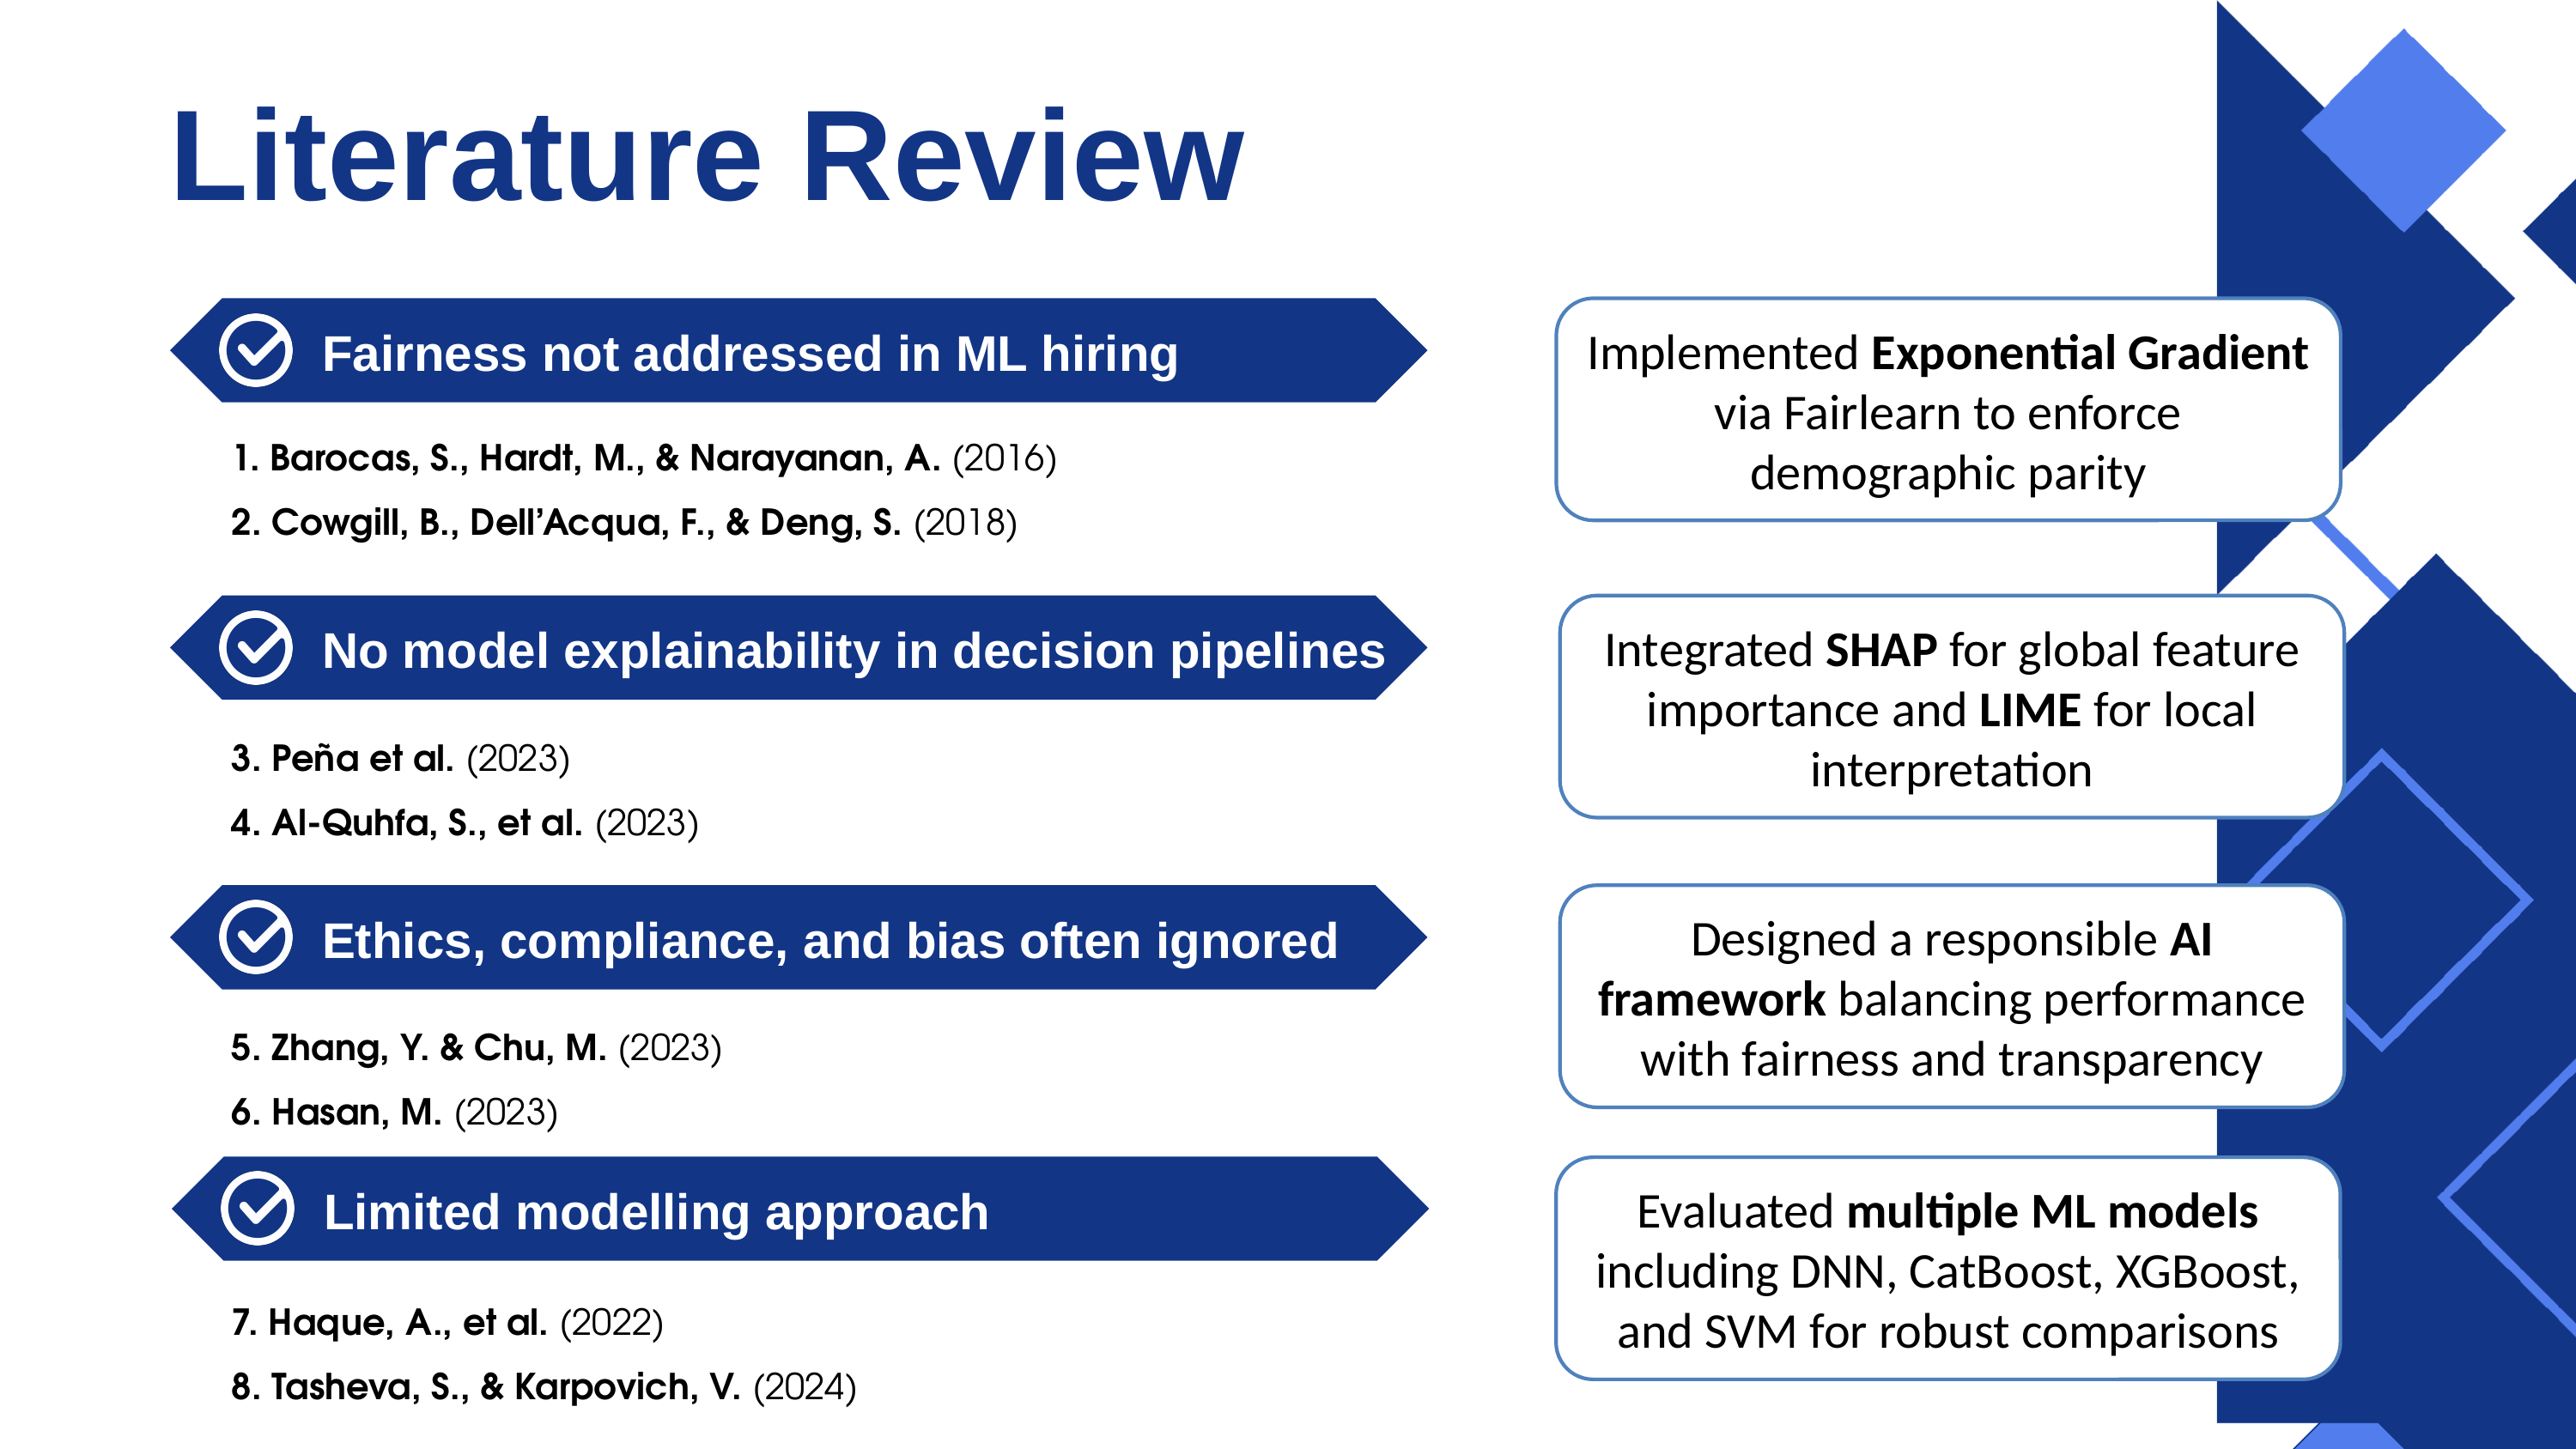

Literature Review

Implemented Exponential Gradient via Fairlearn to enforce demographic parity

Fairness not addressed in ML hiring
 Barocas, S., Hardt, M., & Narayanan, A. (2016)
2. Cowgill, B., Dell’Acqua, F., & Deng, S. (2018)

Integrated SHAP for global feature importance and LIME for local interpretation

No model explainability in decision pipelines
3. Peña et al. (2023)
4. Al-Quhfa, S., et al. (2023)

Designed a responsible AI framework balancing performance with fairness and transparency

Ethics, compliance, and bias often ignored

5. Zhang, Y. & Chu, M. (2023)
6. Hasan, M. (2023)

Evaluated multiple ML models including DNN, CatBoost, XGBoost, and SVM for robust comparisons

Limited modelling approach
7. Haque, A., et al. (2022)
8. Tasheva, S., & Karpovich, V. (2024)